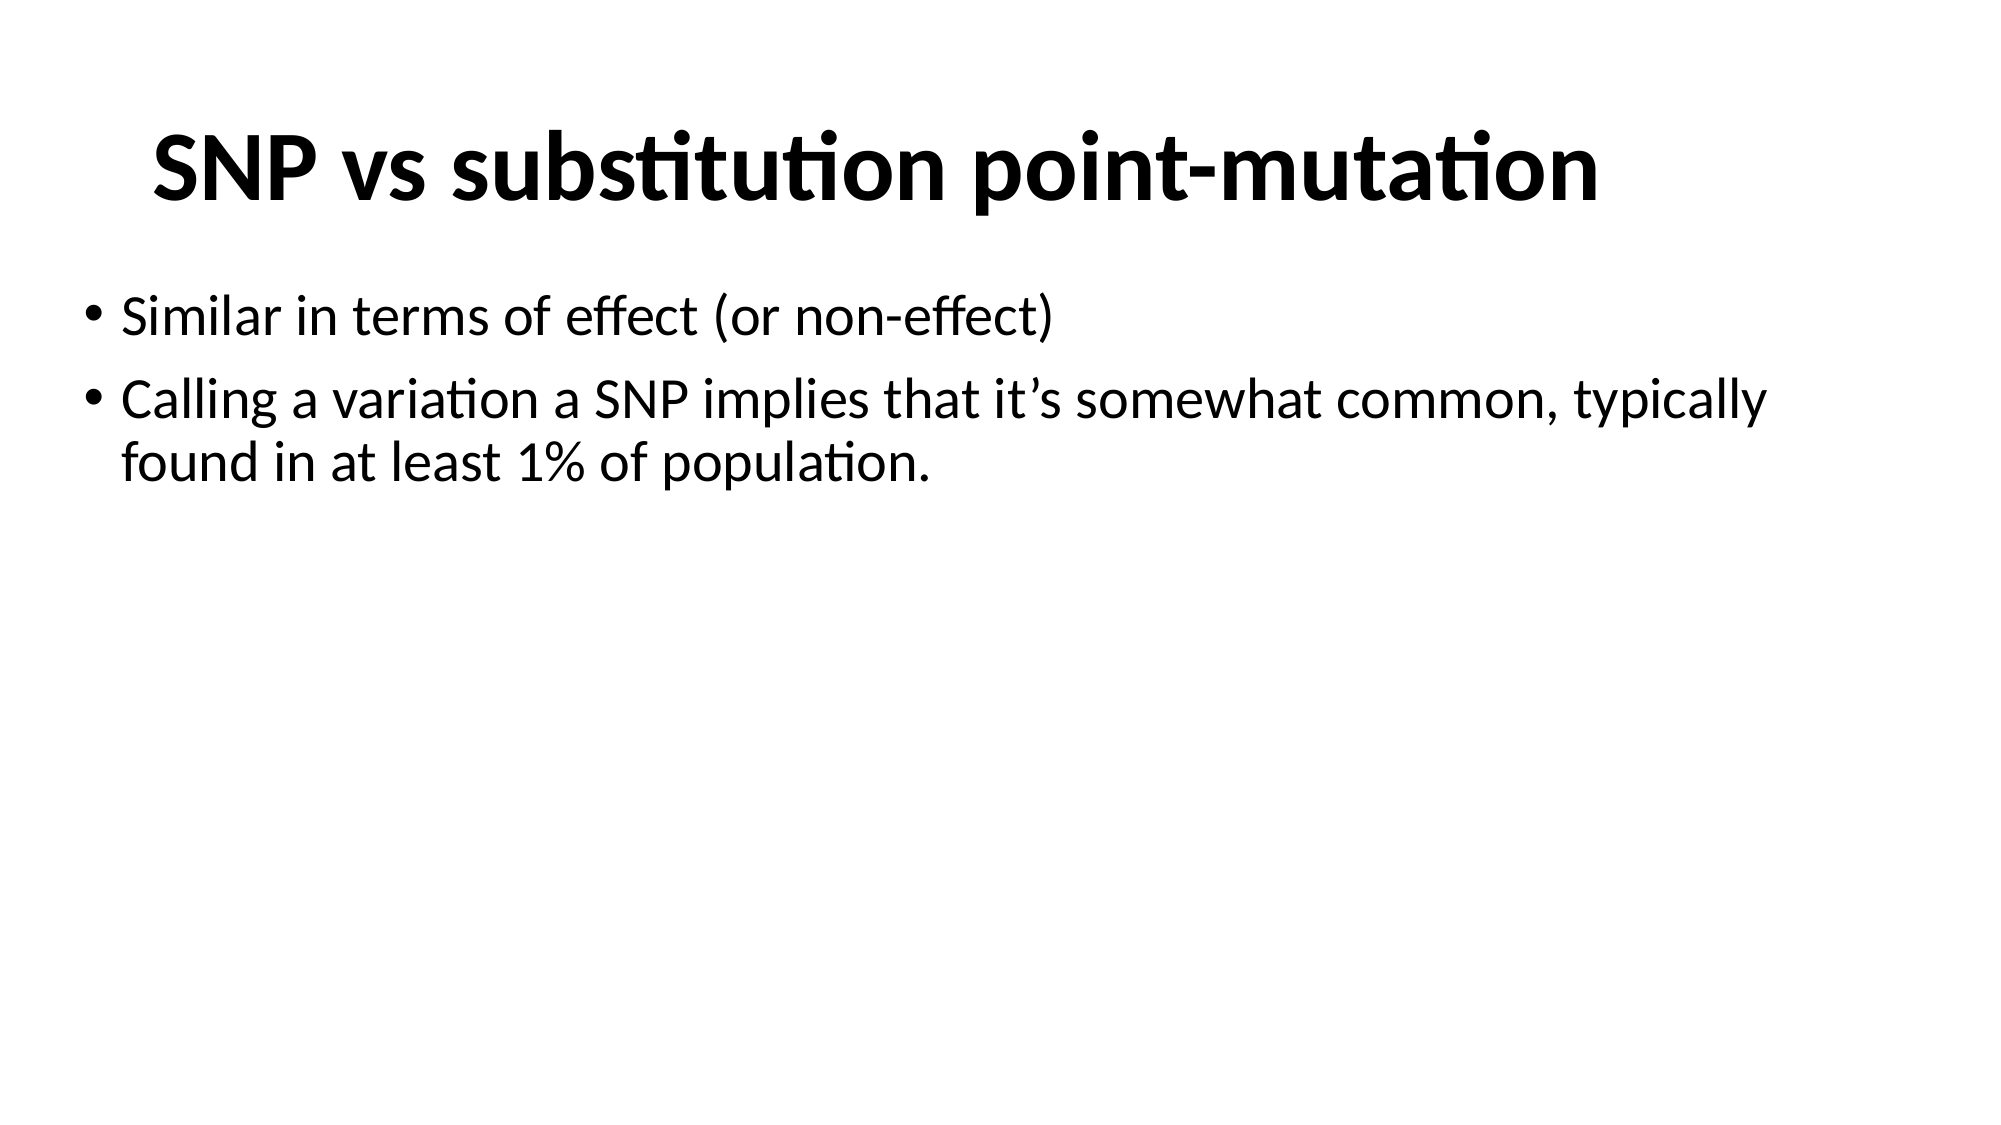

# SNP vs substitution point-mutation
Similar in terms of effect (or non-effect)
Calling a variation a SNP implies that it’s somewhat common, typically found in at least 1% of population.